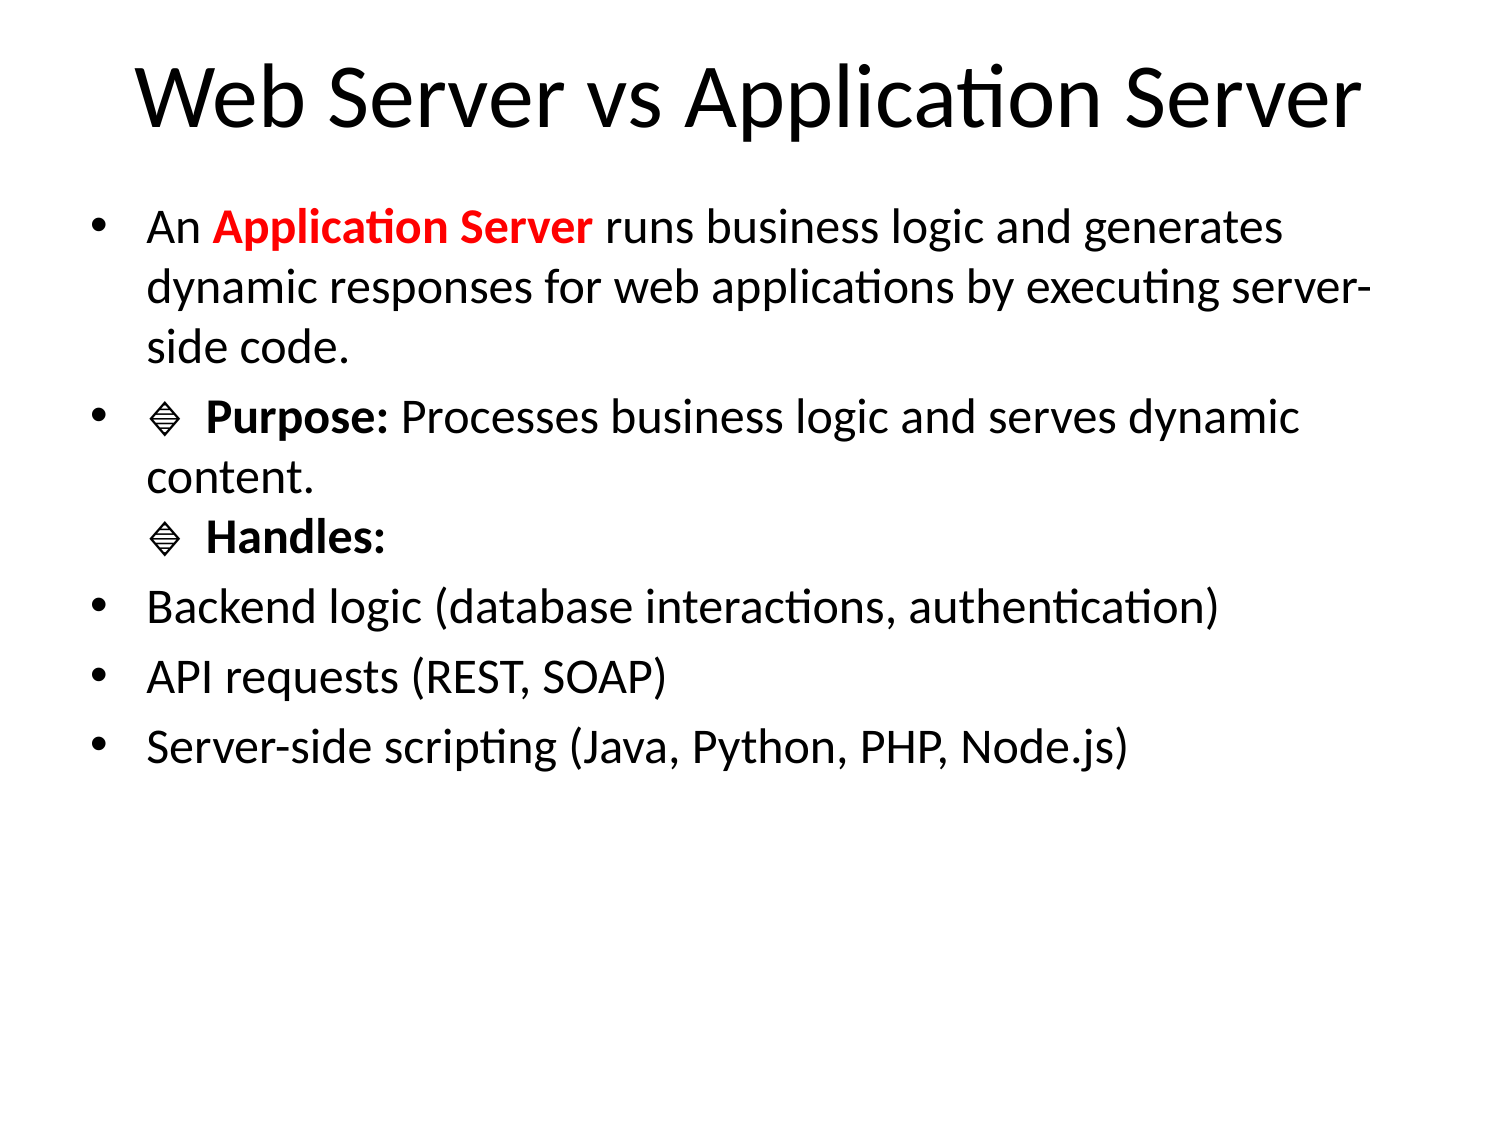

# Web Server vs Application Server
An Application Server runs business logic and generates dynamic responses for web applications by executing server-side code.
🔹  Purpose: Processes business logic and serves dynamic content.
🔹  Handles:
Backend logic (database interactions, authentication)
API requests (REST, SOAP)
Server-side scripting (Java, Python, PHP, Node.js)